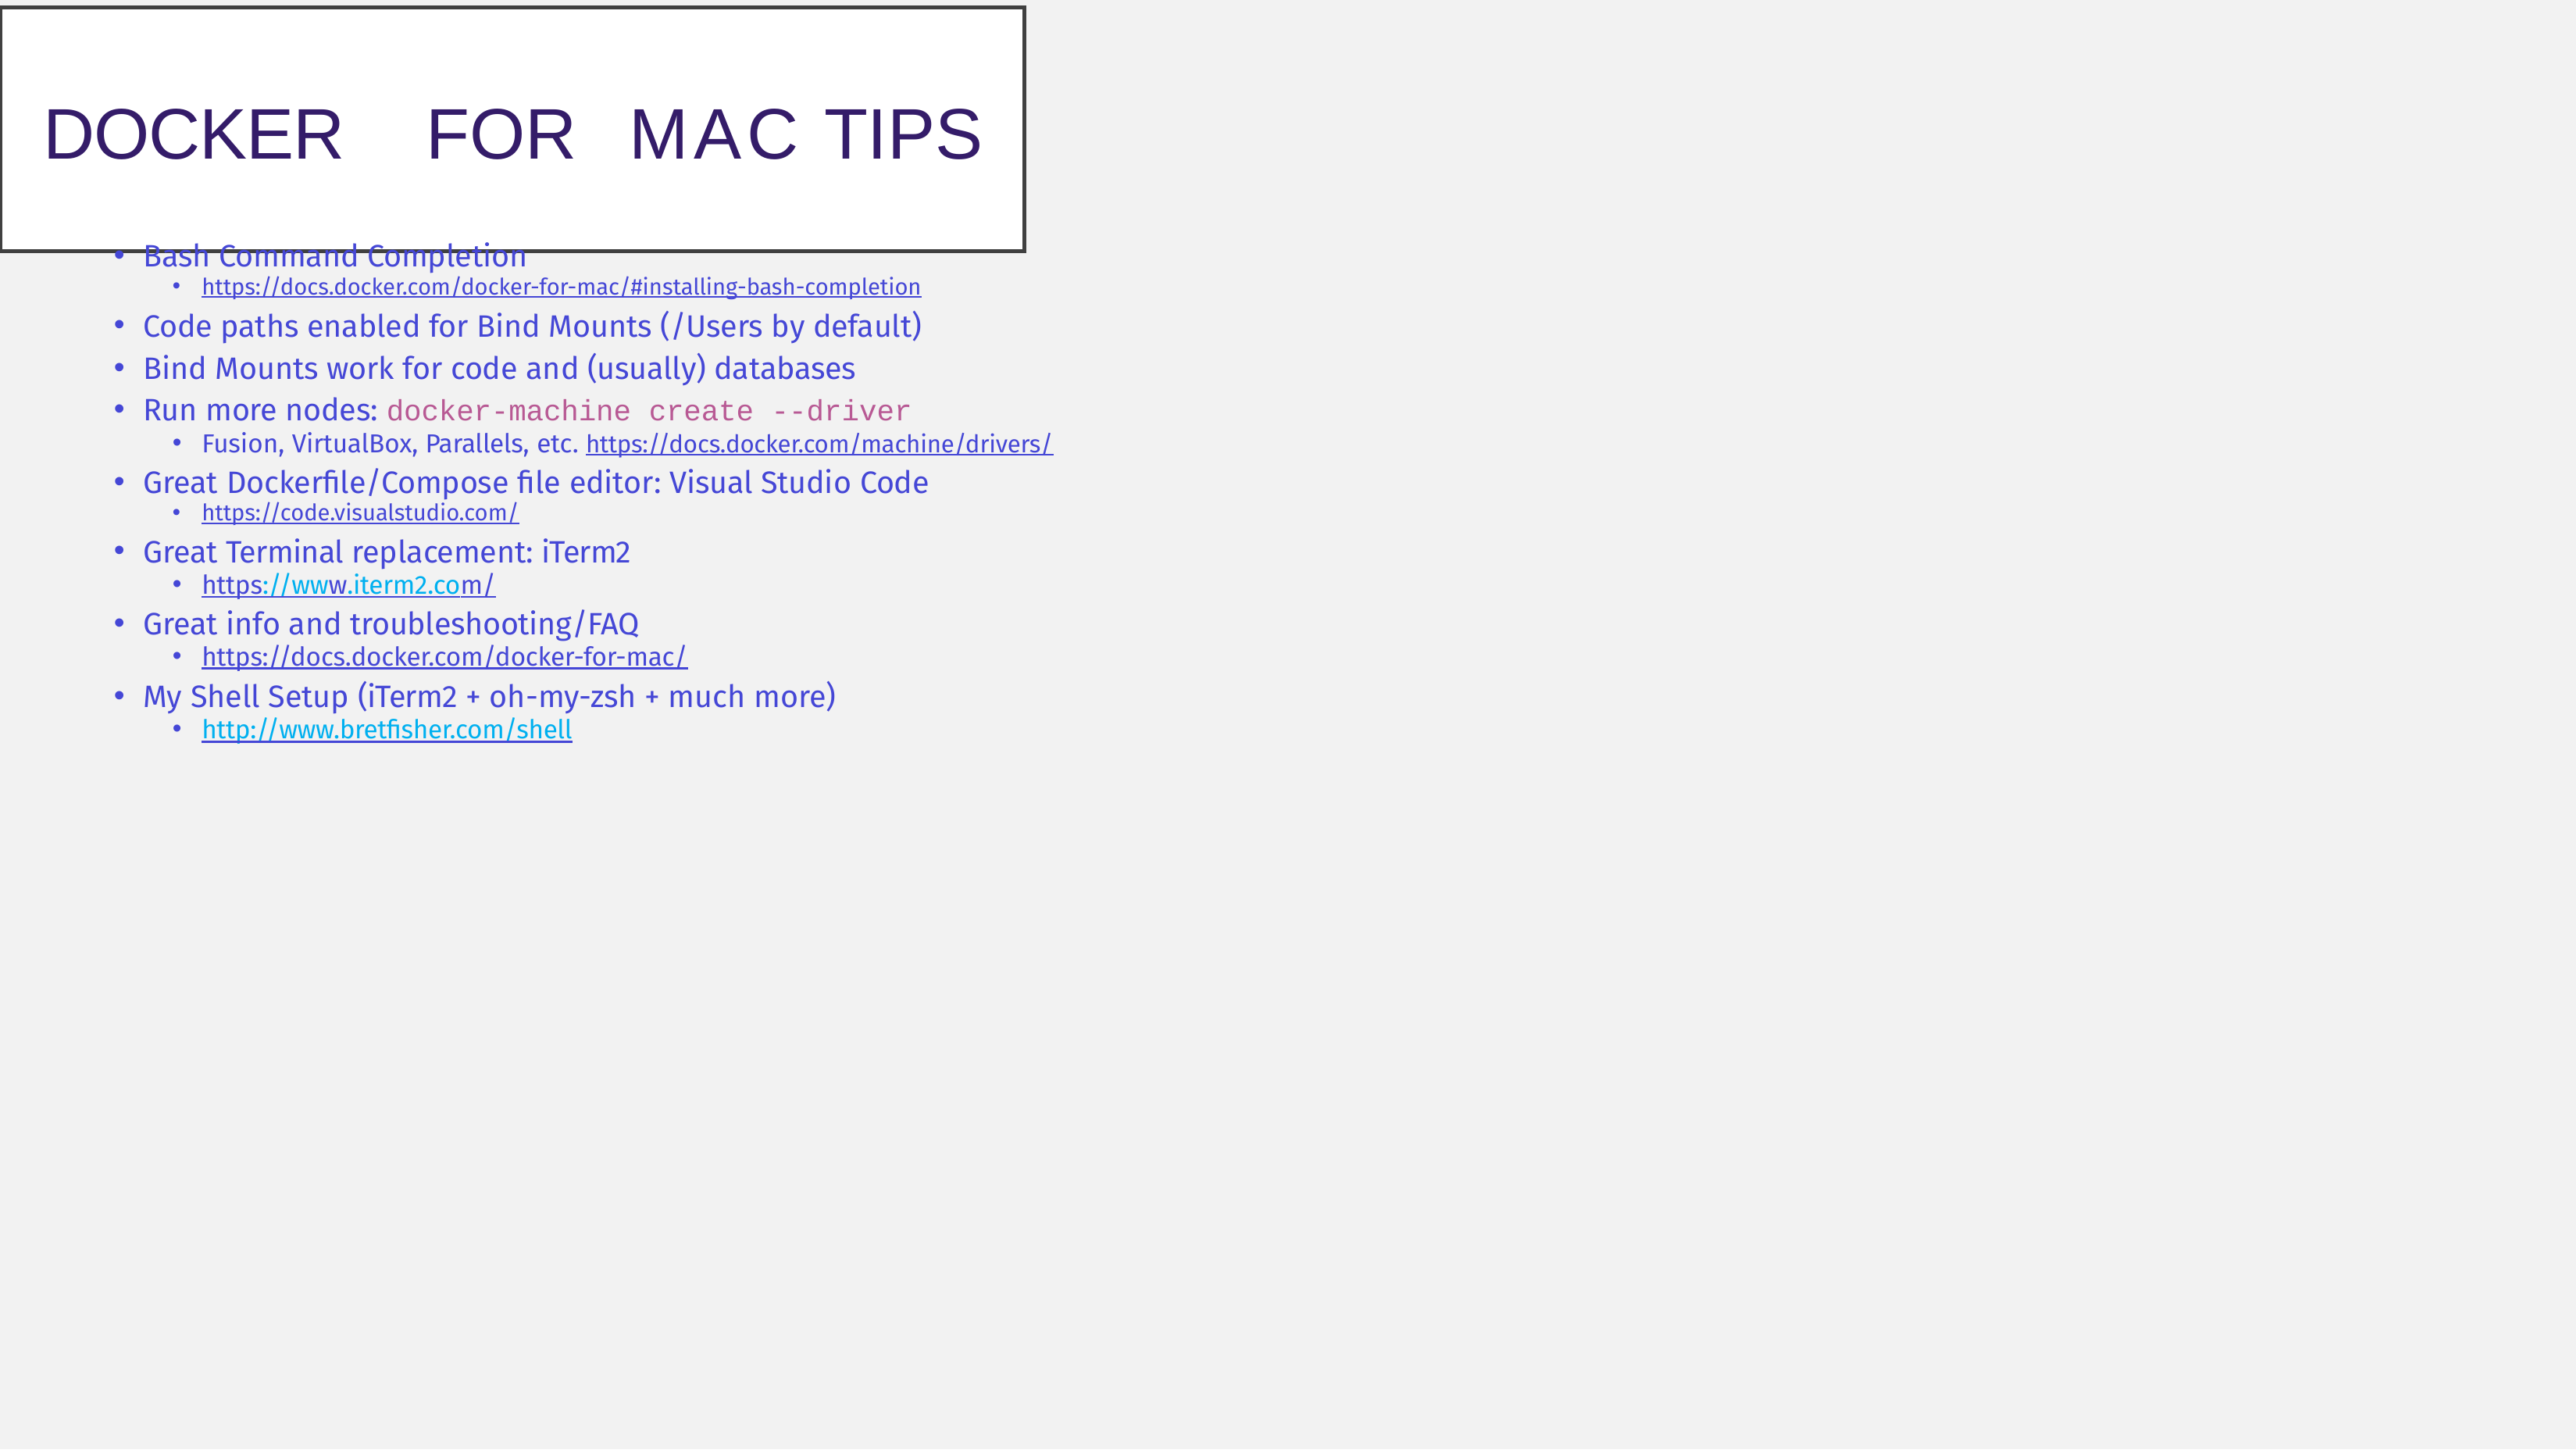

Docker	for	Mac Tips
Bash Command Completion
https://docs.docker.com/docker-for-mac/#installing-bash-completion
Code paths enabled for Bind Mounts (/Users by default)
Bind Mounts work for code and (usually) databases
Run more nodes: docker-machine create --driver
Fusion, VirtualBox, Parallels, etc. https://docs.docker.com/machine/drivers/
Great Dockerfile/Compose file editor: Visual Studio Code
https://code.visualstudio.com/
Great Terminal replacement: iTerm2
https://www.iterm2.com/
Great info and troubleshooting/FAQ
https://docs.docker.com/docker-for-mac/
My Shell Setup (iTerm2 + oh-my-zsh + much more)
http://www.bretfisher.com/shell